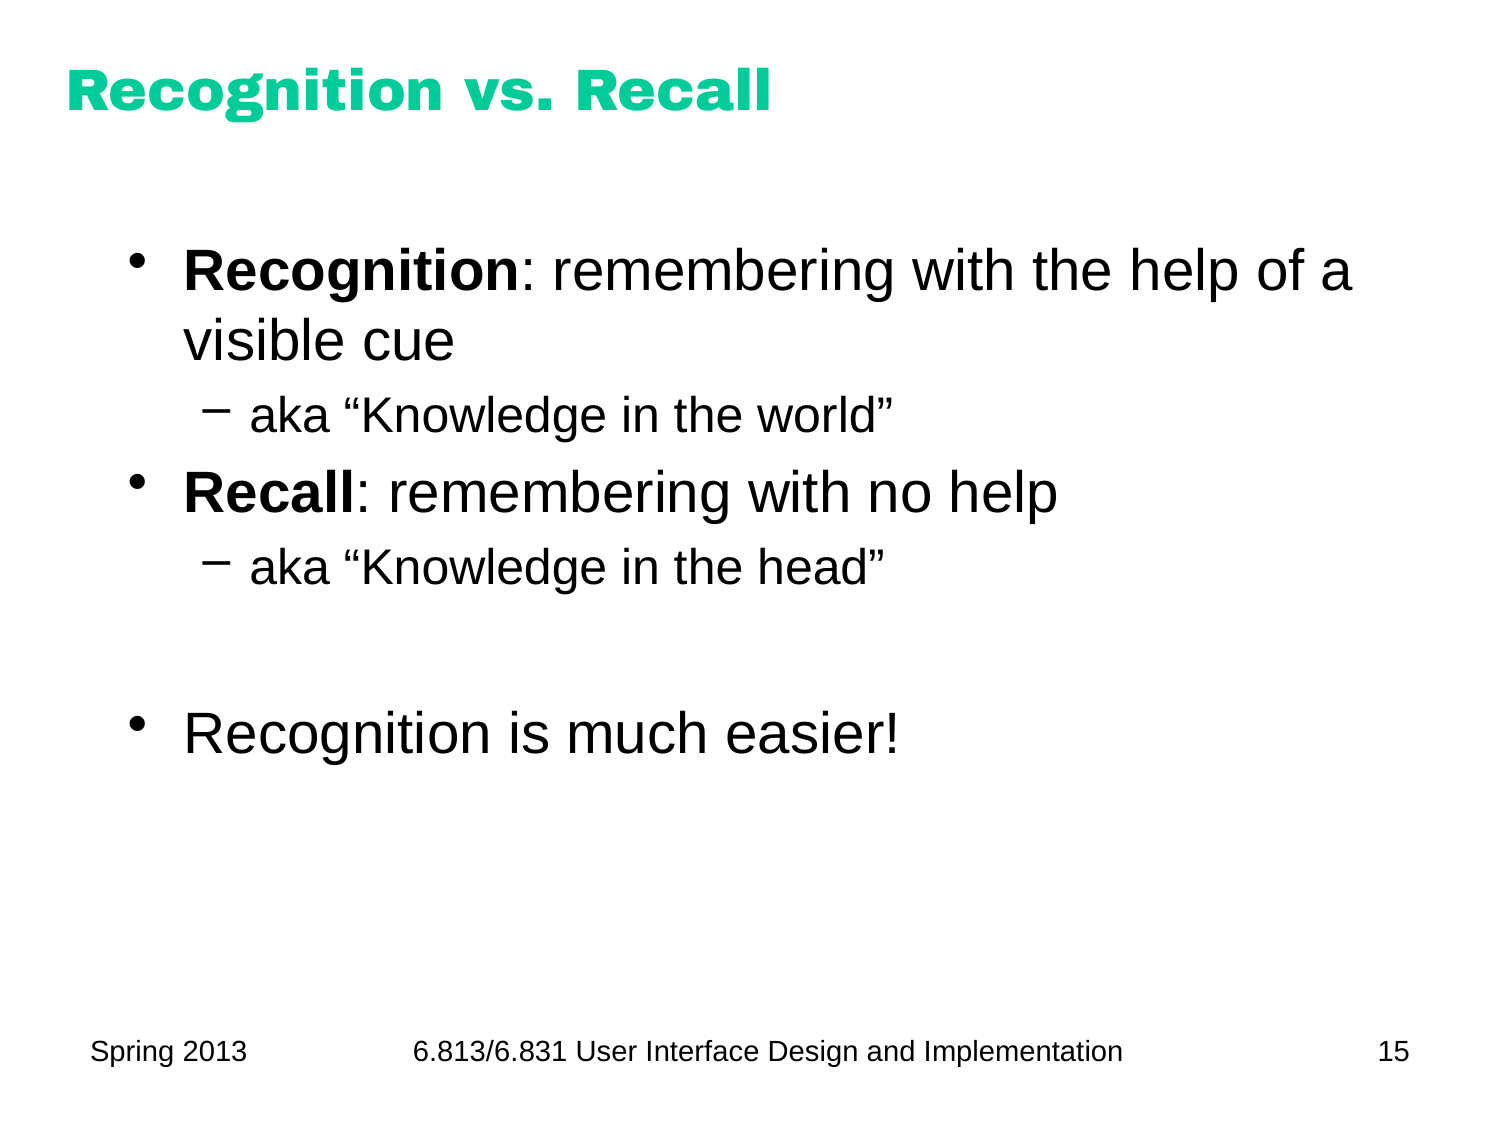

# Recognition vs. Recall
Recognition: remembering with the help of a visible cue
aka “Knowledge in the world”
Recall: remembering with no help
aka “Knowledge in the head”

Recognition is much easier!

Spring 2013
6.813/6.831 User Interface Design and Implementation
15